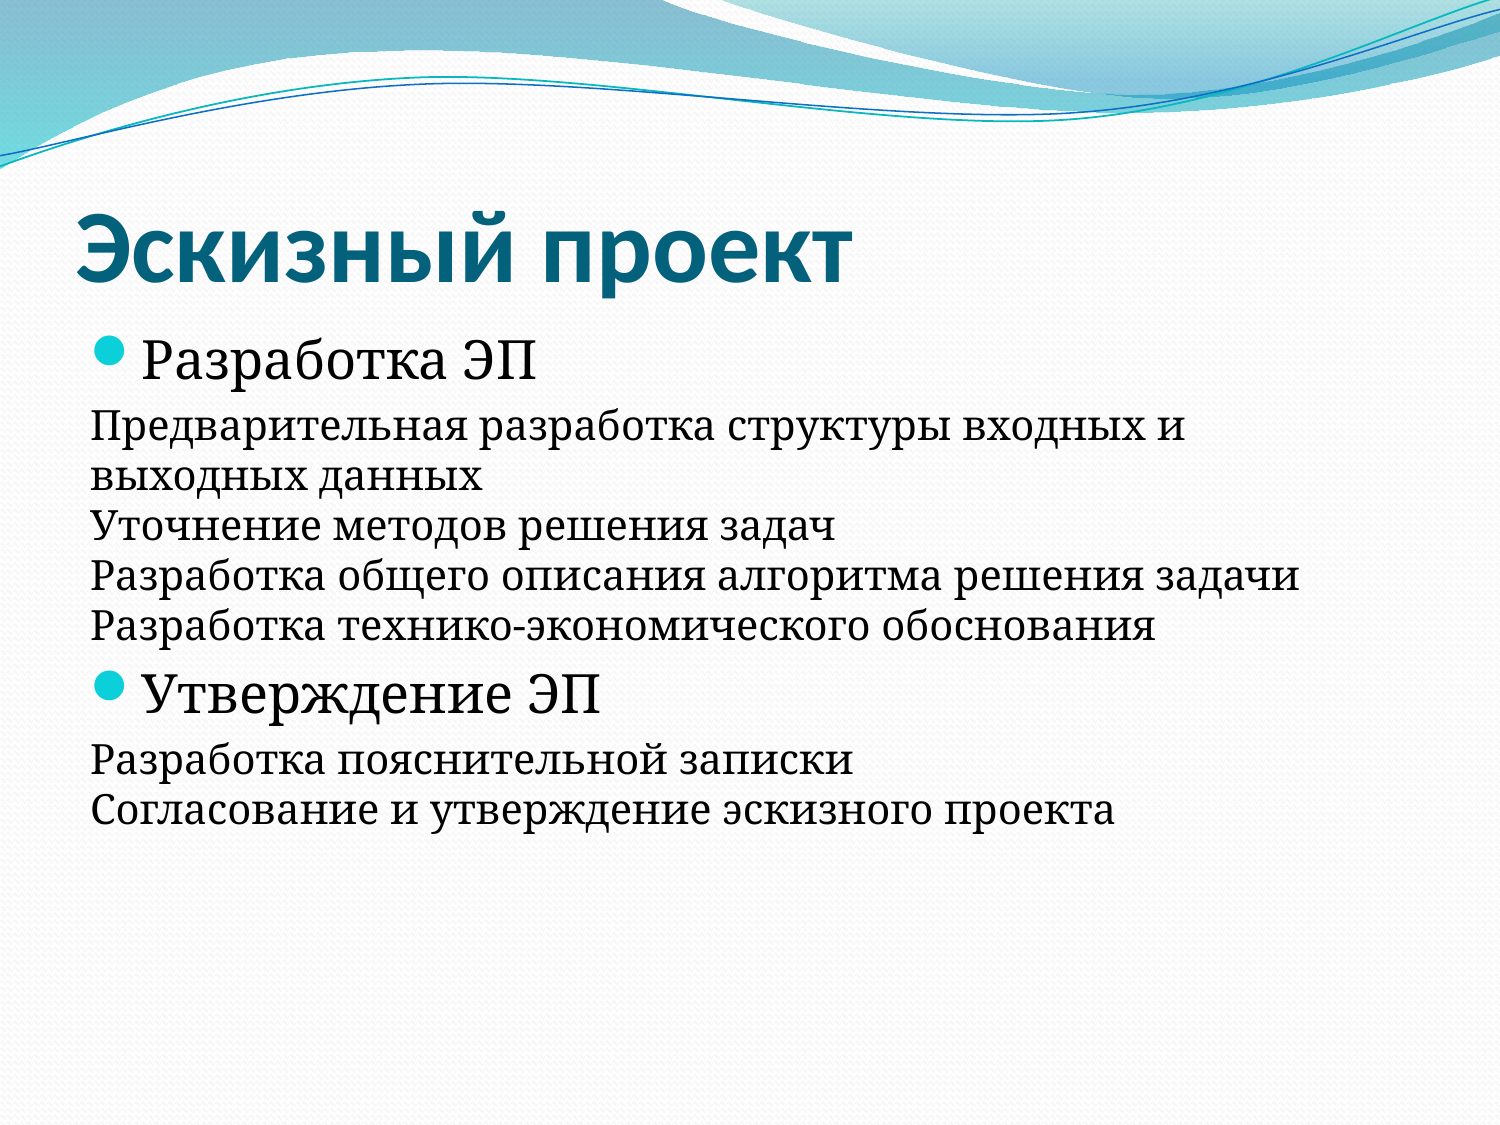

# Эскизный проект
Разработка ЭП
Предварительная разработка структуры входных и выходных данных
Уточнение методов решения задач
Разработка общего описания алгоритма решения задачи
Разработка технико-экономического обоснования
Утверждение ЭП
Разработка пояснительной записки
Согласование и утверждение эскизного проекта